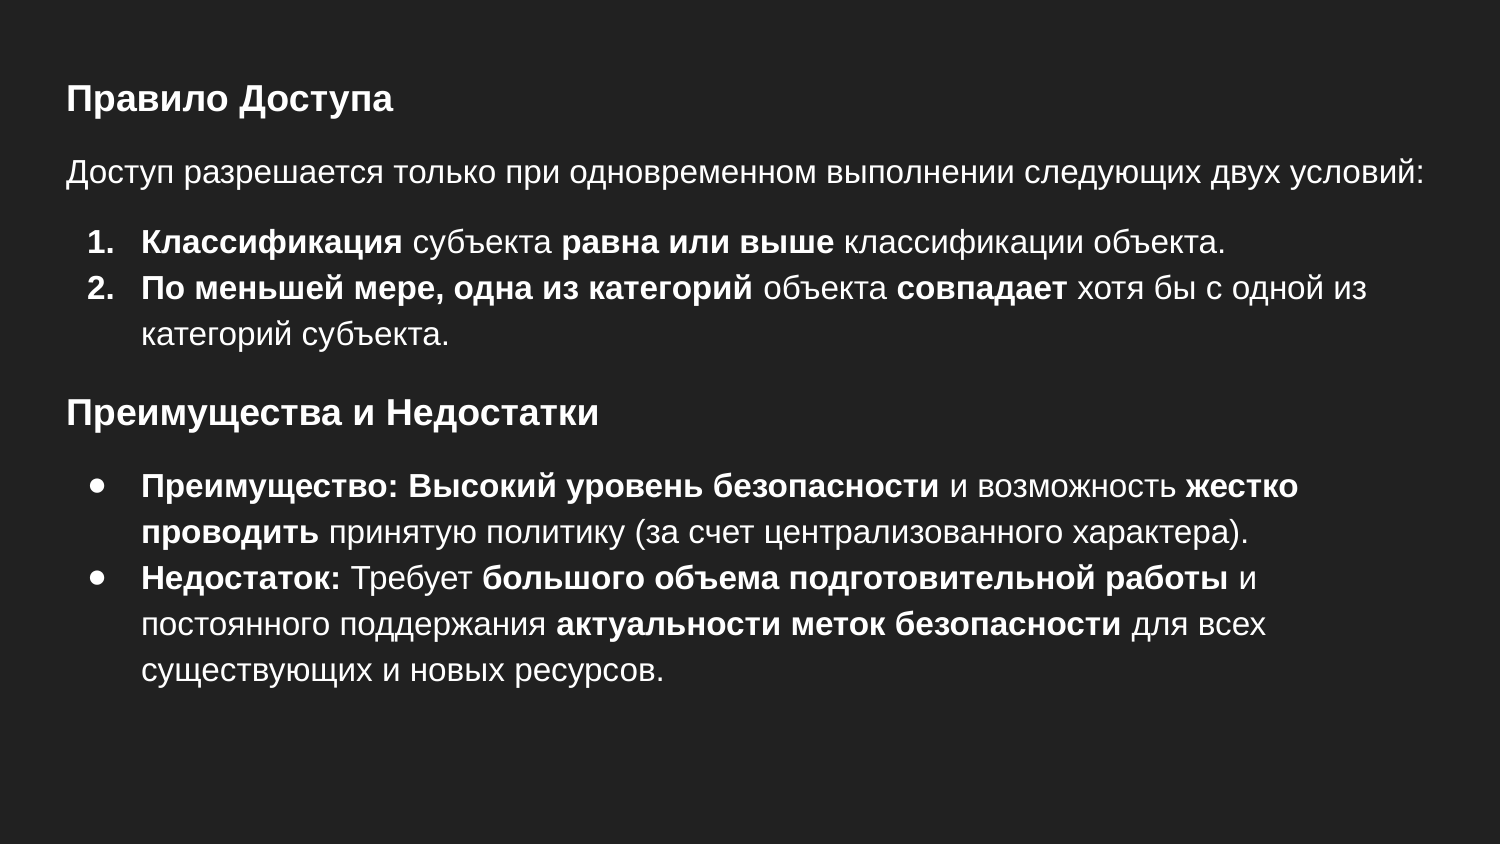

Правило Доступа
Доступ разрешается только при одновременном выполнении следующих двух условий:
Классификация субъекта равна или выше классификации объекта.
По меньшей мере, одна из категорий объекта совпадает хотя бы с одной из категорий субъекта.
Преимущества и Недостатки
Преимущество: Высокий уровень безопасности и возможность жестко проводить принятую политику (за счет централизованного характера).
Недостаток: Требует большого объема подготовительной работы и постоянного поддержания актуальности меток безопасности для всех существующих и новых ресурсов.